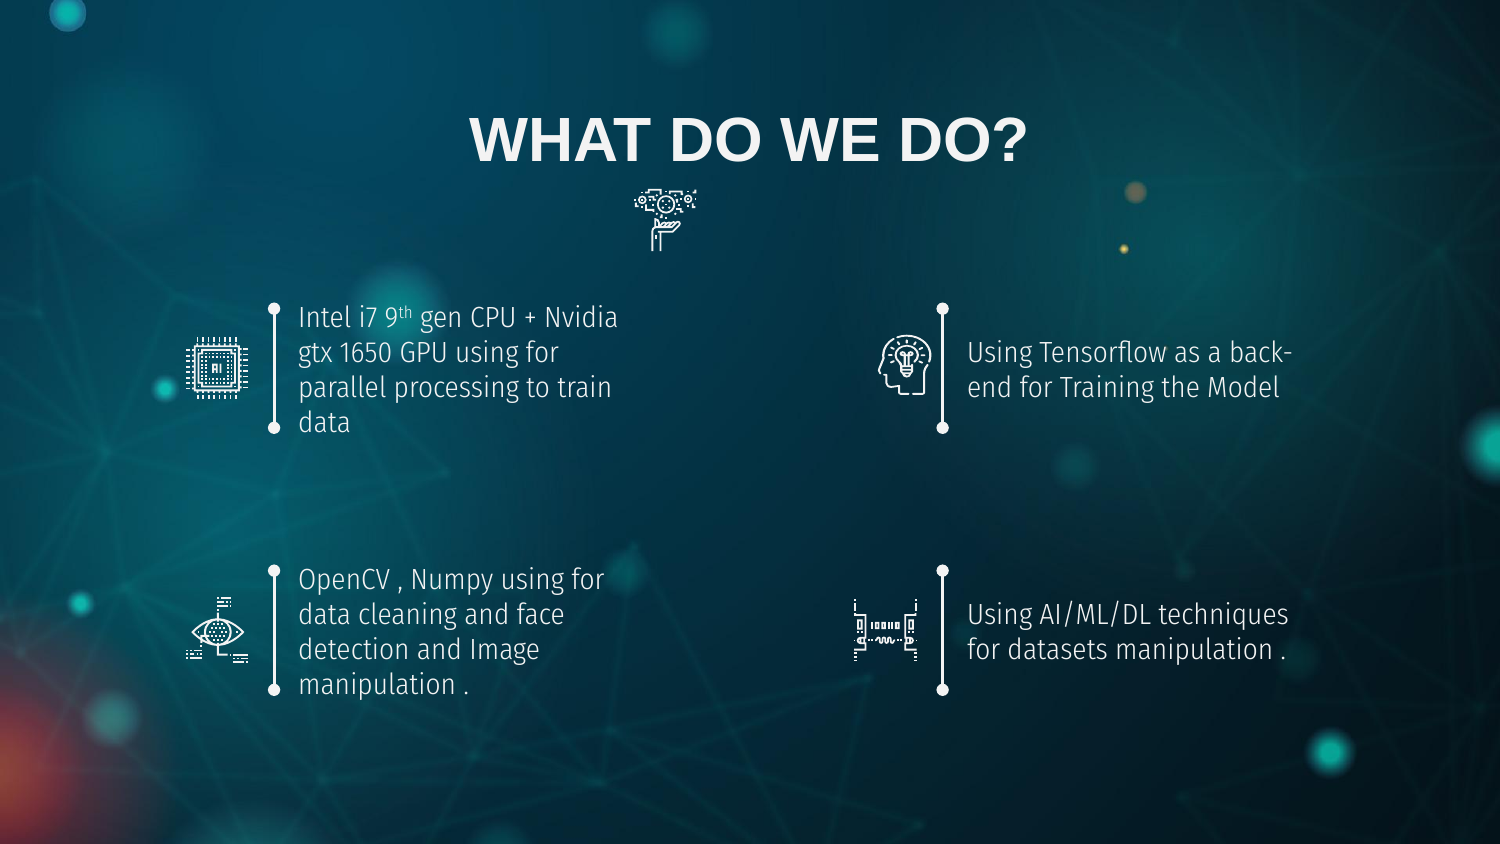

# WHAT DO WE DO?

Intel i7 9th gen CPU + Nvidia gtx 1650 GPU using for parallel processing to train data
Using Tensorflow as a back-end for Training the Model

OpenCV , Numpy using for data cleaning and face detection and Image manipulation .
Using AI/ML/DL techniques for datasets manipulation .